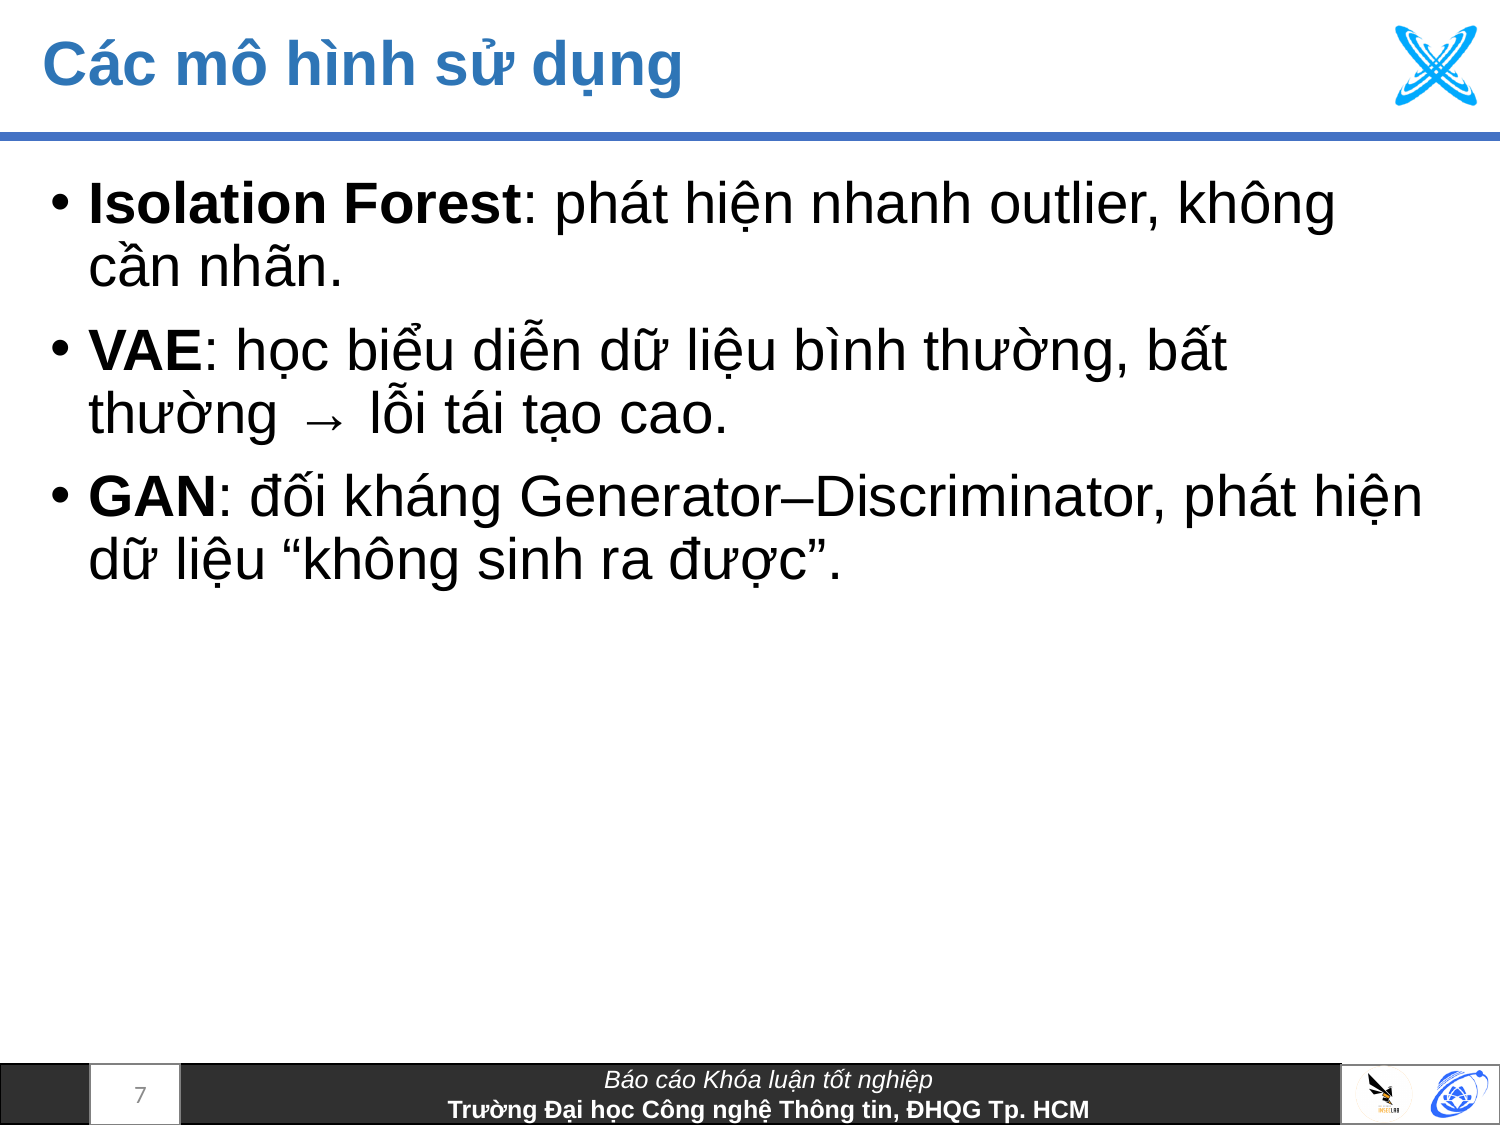

# Các mô hình sử dụng
Isolation Forest: phát hiện nhanh outlier, không cần nhãn.
VAE: học biểu diễn dữ liệu bình thường, bất thường → lỗi tái tạo cao.
GAN: đối kháng Generator–Discriminator, phát hiện dữ liệu “không sinh ra được”.

7